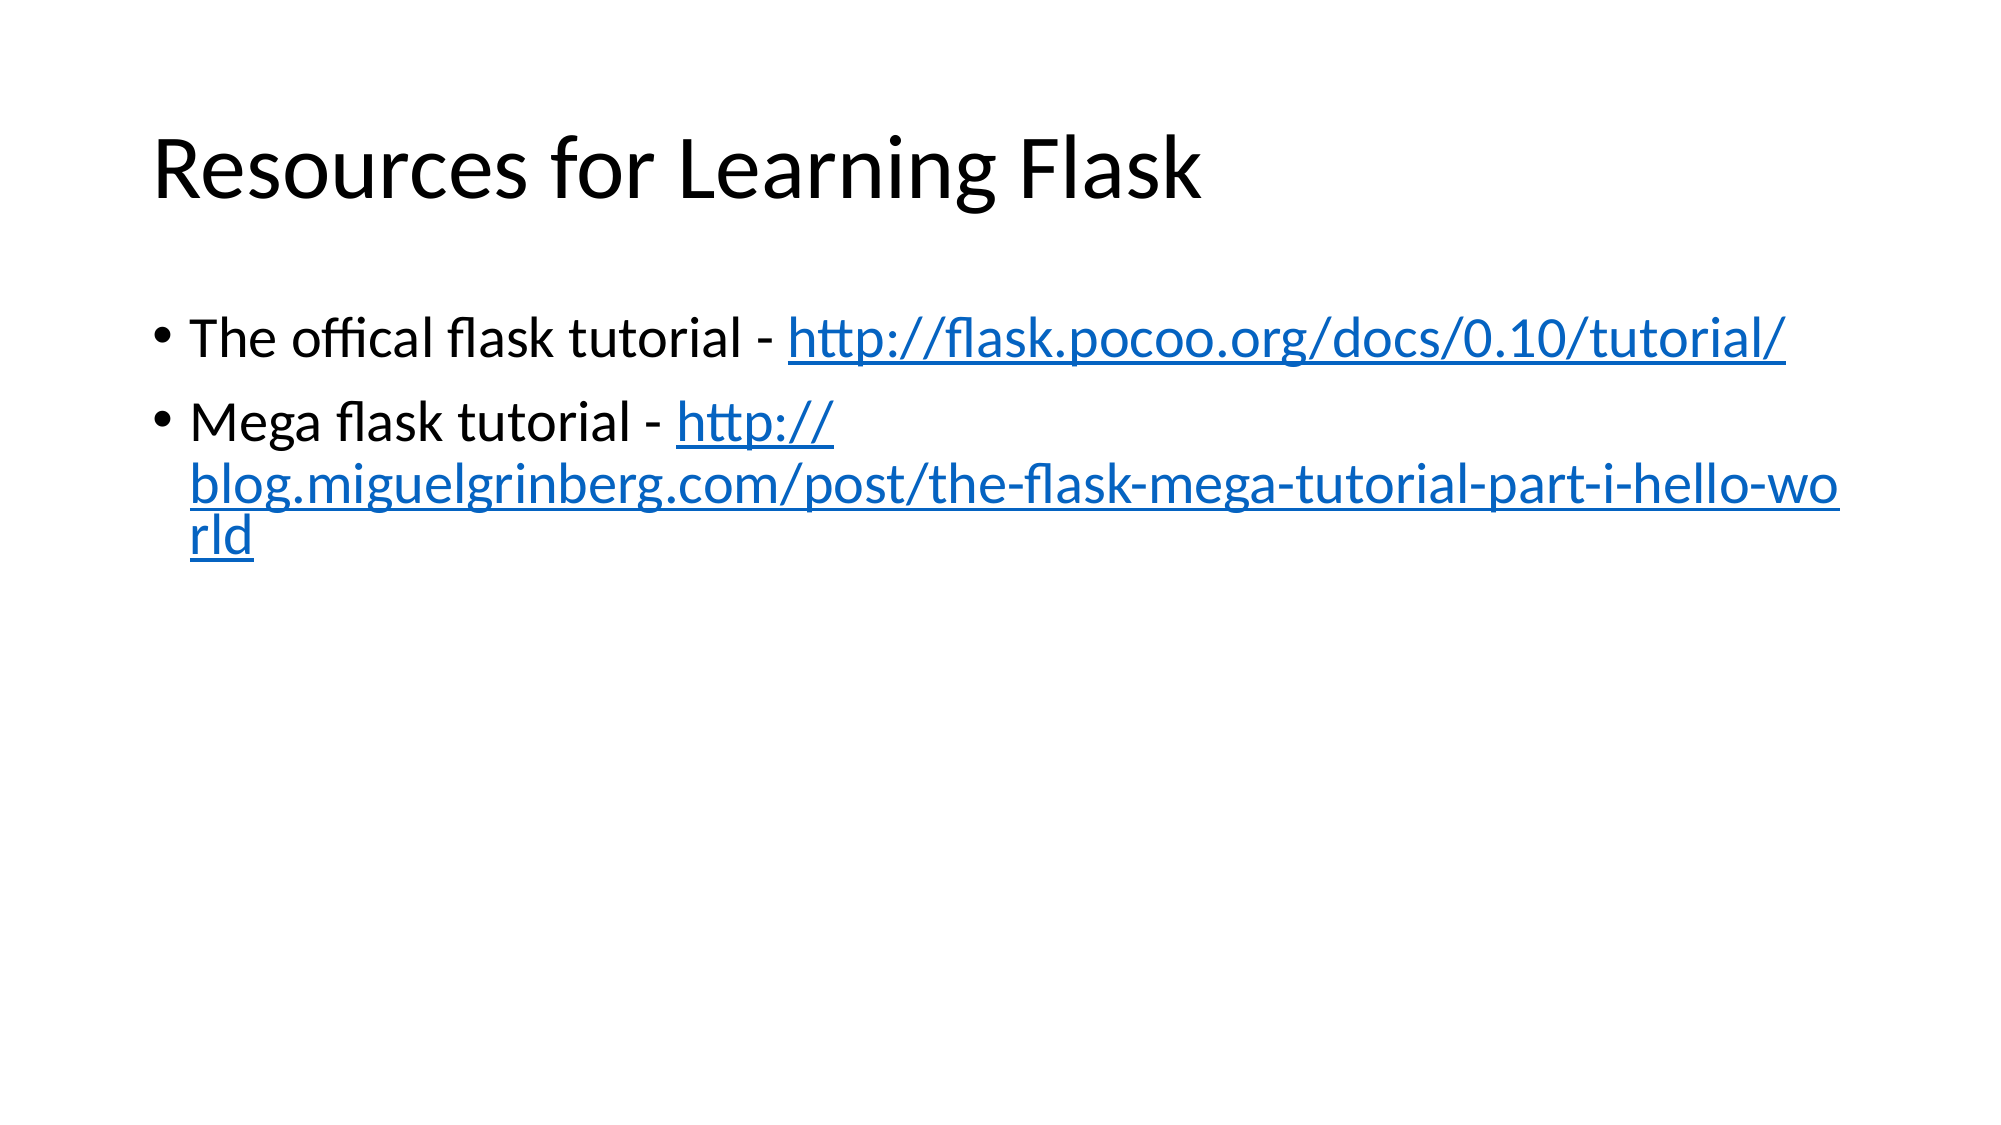

# Resources for Learning Flask
The offical flask tutorial - http://flask.pocoo.org/docs/0.10/tutorial/
Mega flask tutorial - http://blog.miguelgrinberg.com/post/the-flask-mega-tutorial-part-i-hello-world